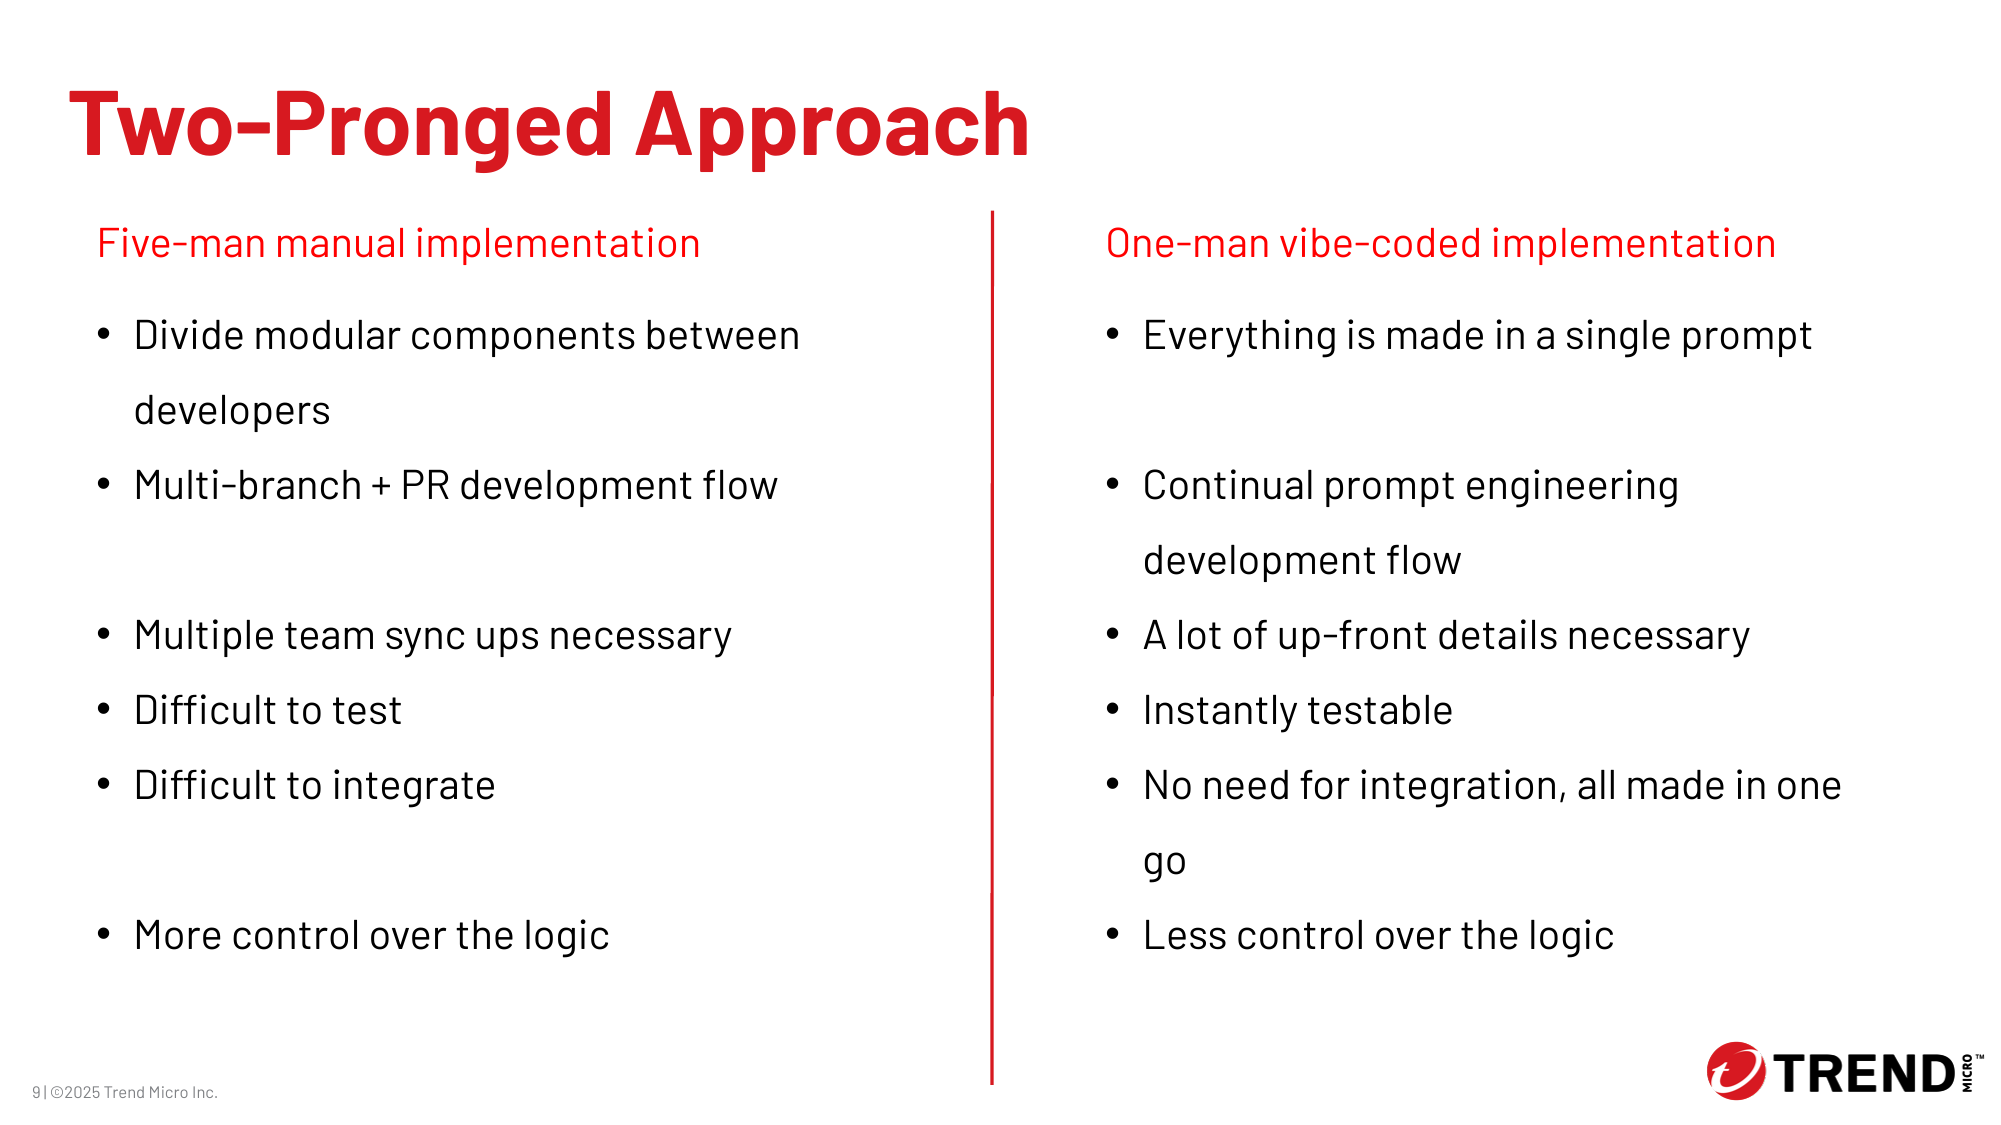

# Two-Pronged Approach
Five-man manual implementation
Divide modular components between developers
Multi-branch + PR development flow
Multiple team sync ups necessary
Difficult to test
Difficult to integrate
More control over the logic

One-man vibe-coded implementation
Everything is made in a single prompt
Continual prompt engineering development flow
A lot of up-front details necessary
Instantly testable
No need for integration, all made in one go
Less control over the logic